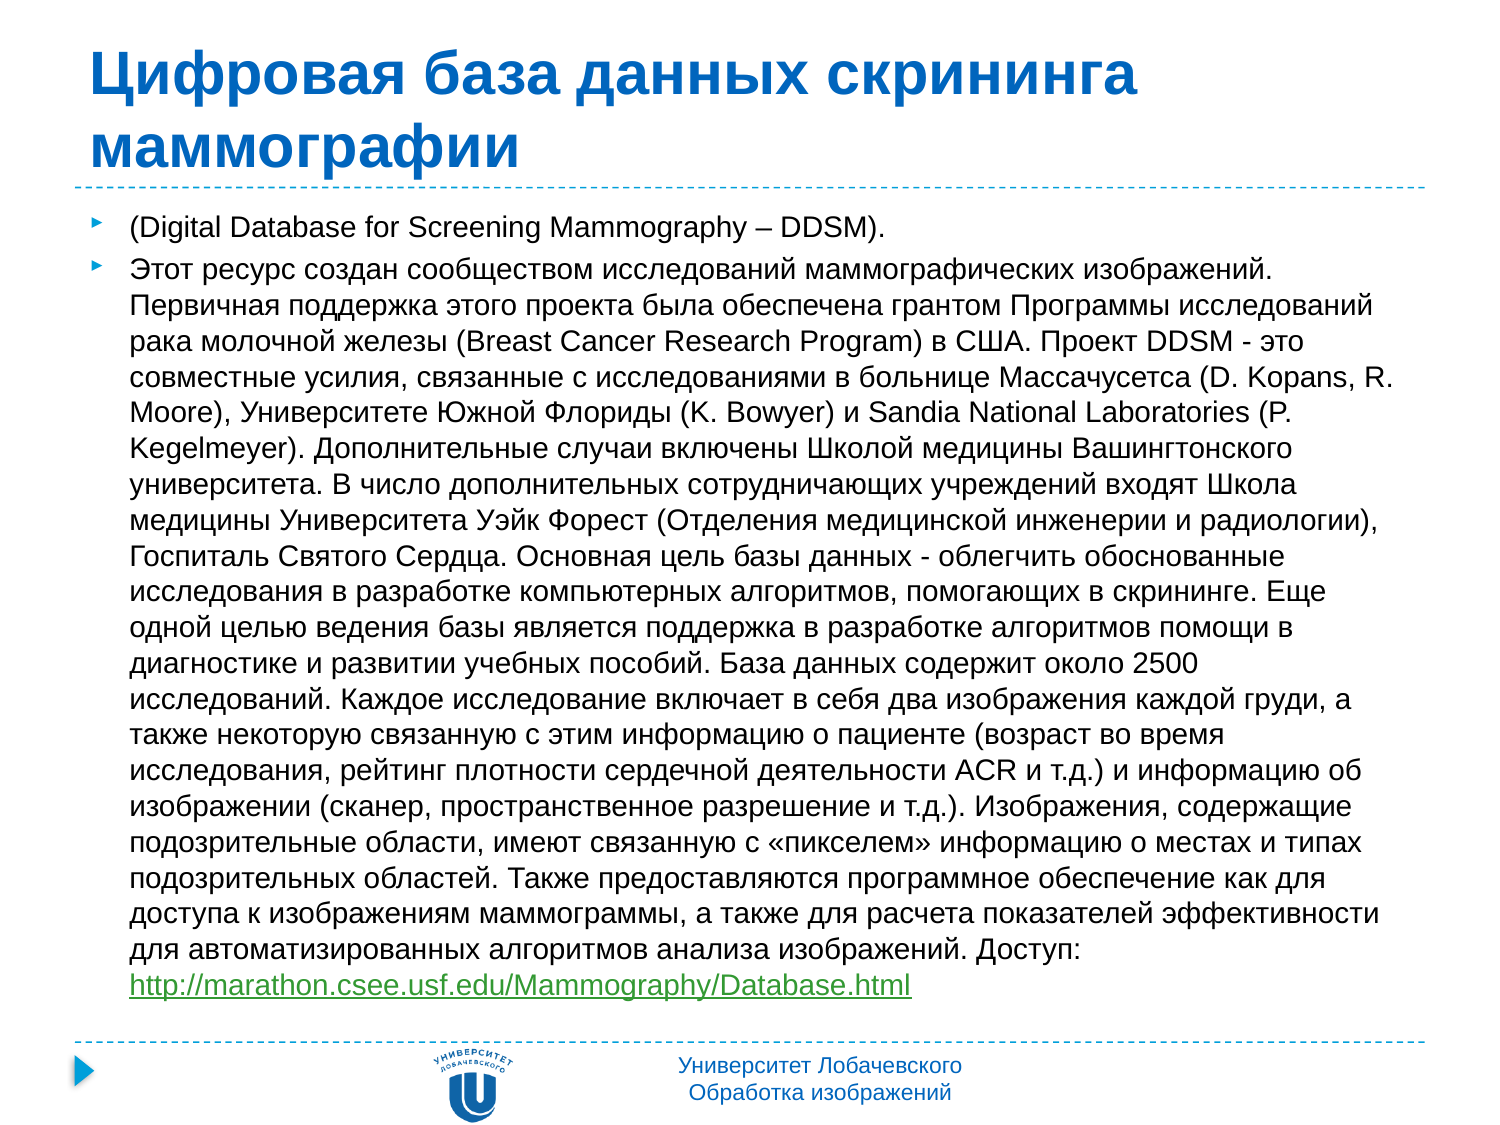

# Цифровая база данных скрининга маммографии
(Digital Database for Screening Mammography – DDSM).
Этот ресурс создан сообществом исследований маммографических изображений. Первичная поддержка этого проекта была обеспечена грантом Программы исследований рака молочной железы (Breast Cancer Research Program) в США. Проект DDSM - это совместные усилия, связанные с исследованиями в больнице Массачусетса (D. Kopans, R. Moore), Университете Южной Флориды (K. Bowyer) и Sandia National Laboratories (P. Kegelmeyer). Дополнительные случаи включены Школой медицины Вашингтонского университета. В число дополнительных сотрудничающих учреждений входят Школа медицины Университета Уэйк Форест (Отделения медицинской инженерии и радиологии), Госпиталь Святого Сердца. Основная цель базы данных - облегчить обоснованные исследования в разработке компьютерных алгоритмов, помогающих в скрининге. Еще одной целью ведения базы является поддержка в разработке алгоритмов помощи в диагностике и развитии учебных пособий. База данных содержит около 2500 исследований. Каждое исследование включает в себя два изображения каждой груди, а также некоторую связанную с этим информацию о пациенте (возраст во время исследования, рейтинг плотности сердечной деятельности ACR и т.д.) и информацию об изображении (сканер, пространственное разрешение и т.д.). Изображения, содержащие подозрительные области, имеют связанную с «пикселем» информацию о местах и типах подозрительных областей. Также предоставляются программное обеспечение как для доступа к изображениям маммограммы, а также для расчета показателей эффективности для автоматизированных алгоритмов анализа изображений. Доступ: http://marathon.csee.usf.edu/Mammography/Database.html
27
Университет Лобачевского
Обработка изображений